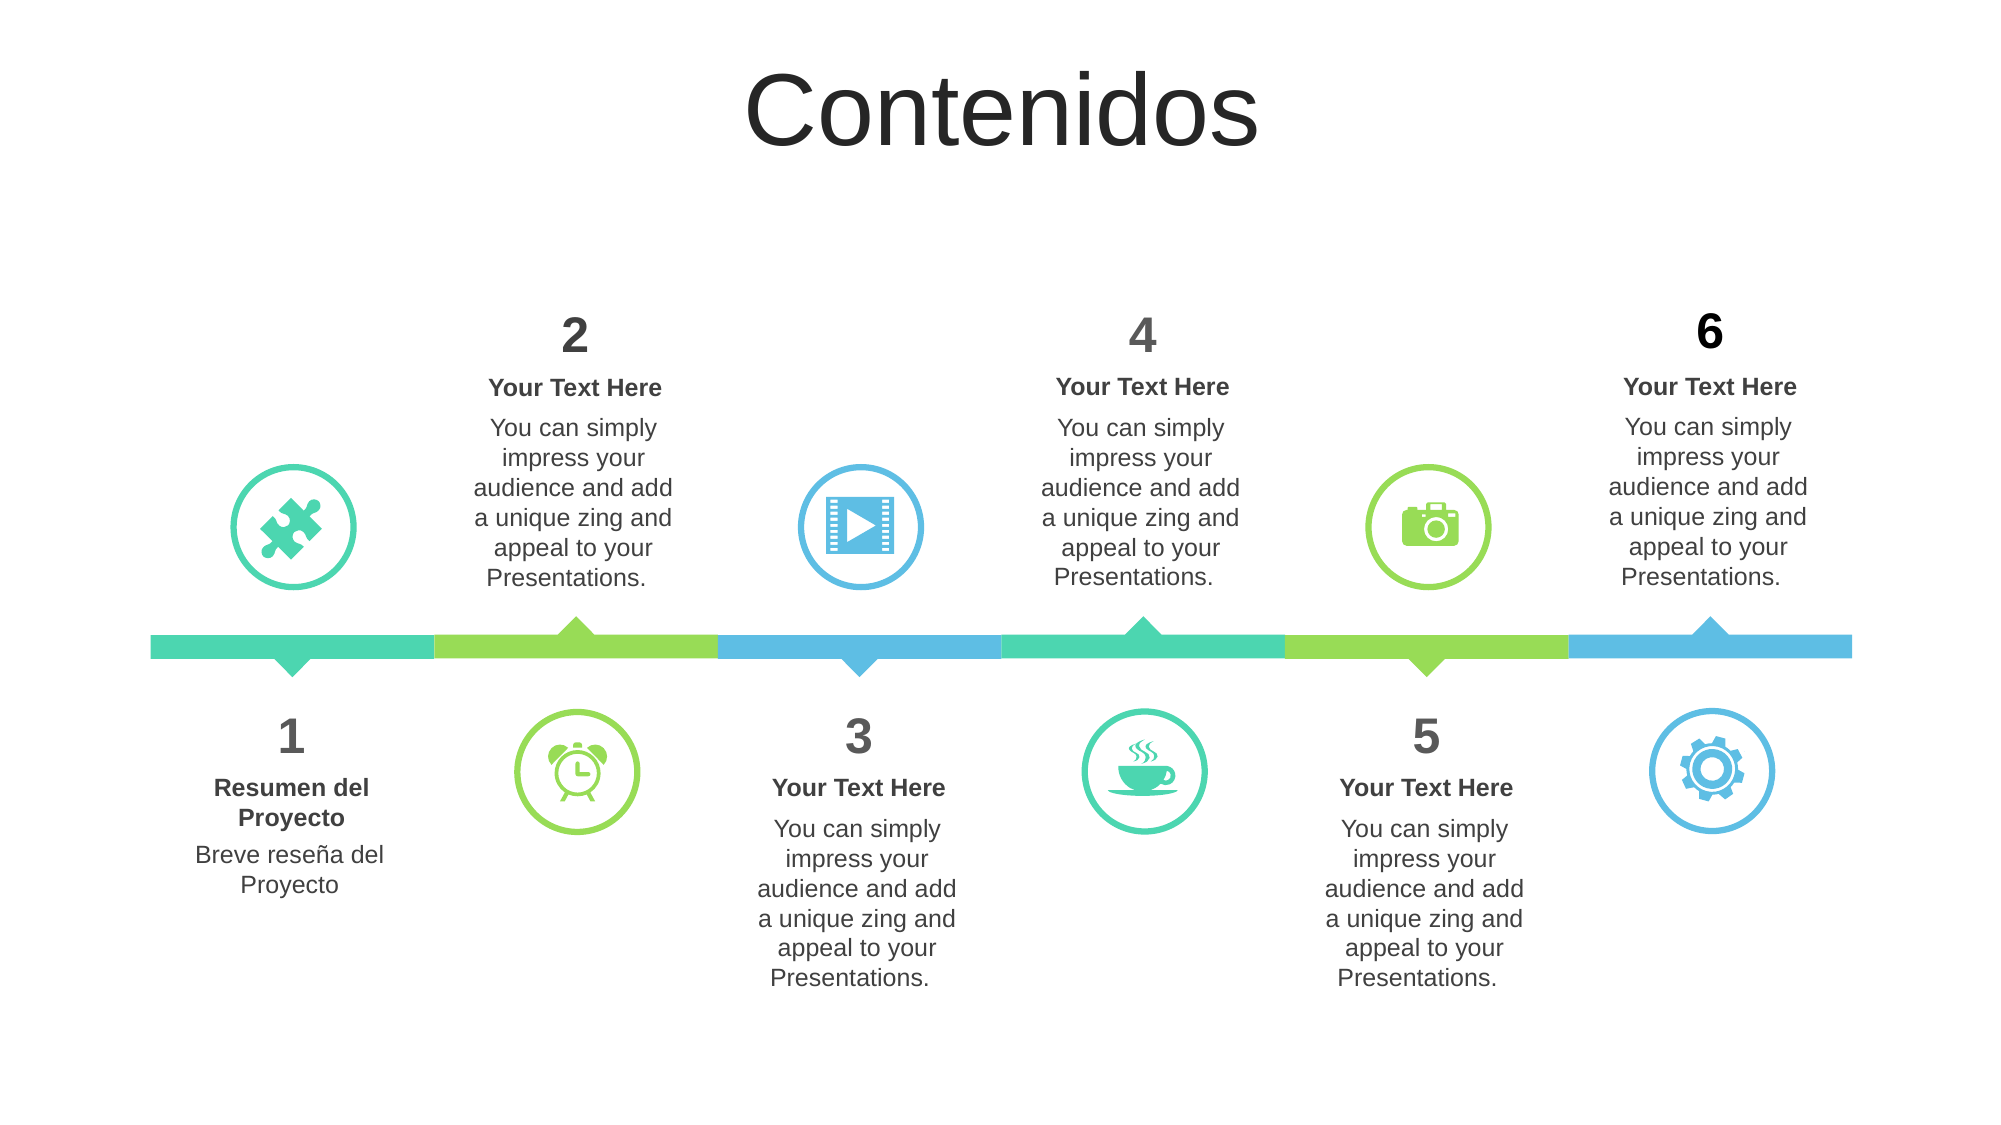

Contenidos
6
4
2
Your Text Here
You can simply impress your audience and add a unique zing and appeal to your Presentations.
Your Text Here
You can simply impress your audience and add a unique zing and appeal to your Presentations.
Your Text Here
You can simply impress your audience and add a unique zing and appeal to your Presentations.

1
3
5

Your Text Here
You can simply impress your audience and add a unique zing and appeal to your Presentations.
Your Text Here
You can simply impress your audience and add a unique zing and appeal to your Presentations.
Resumen del Proyecto
Breve reseña del Proyecto